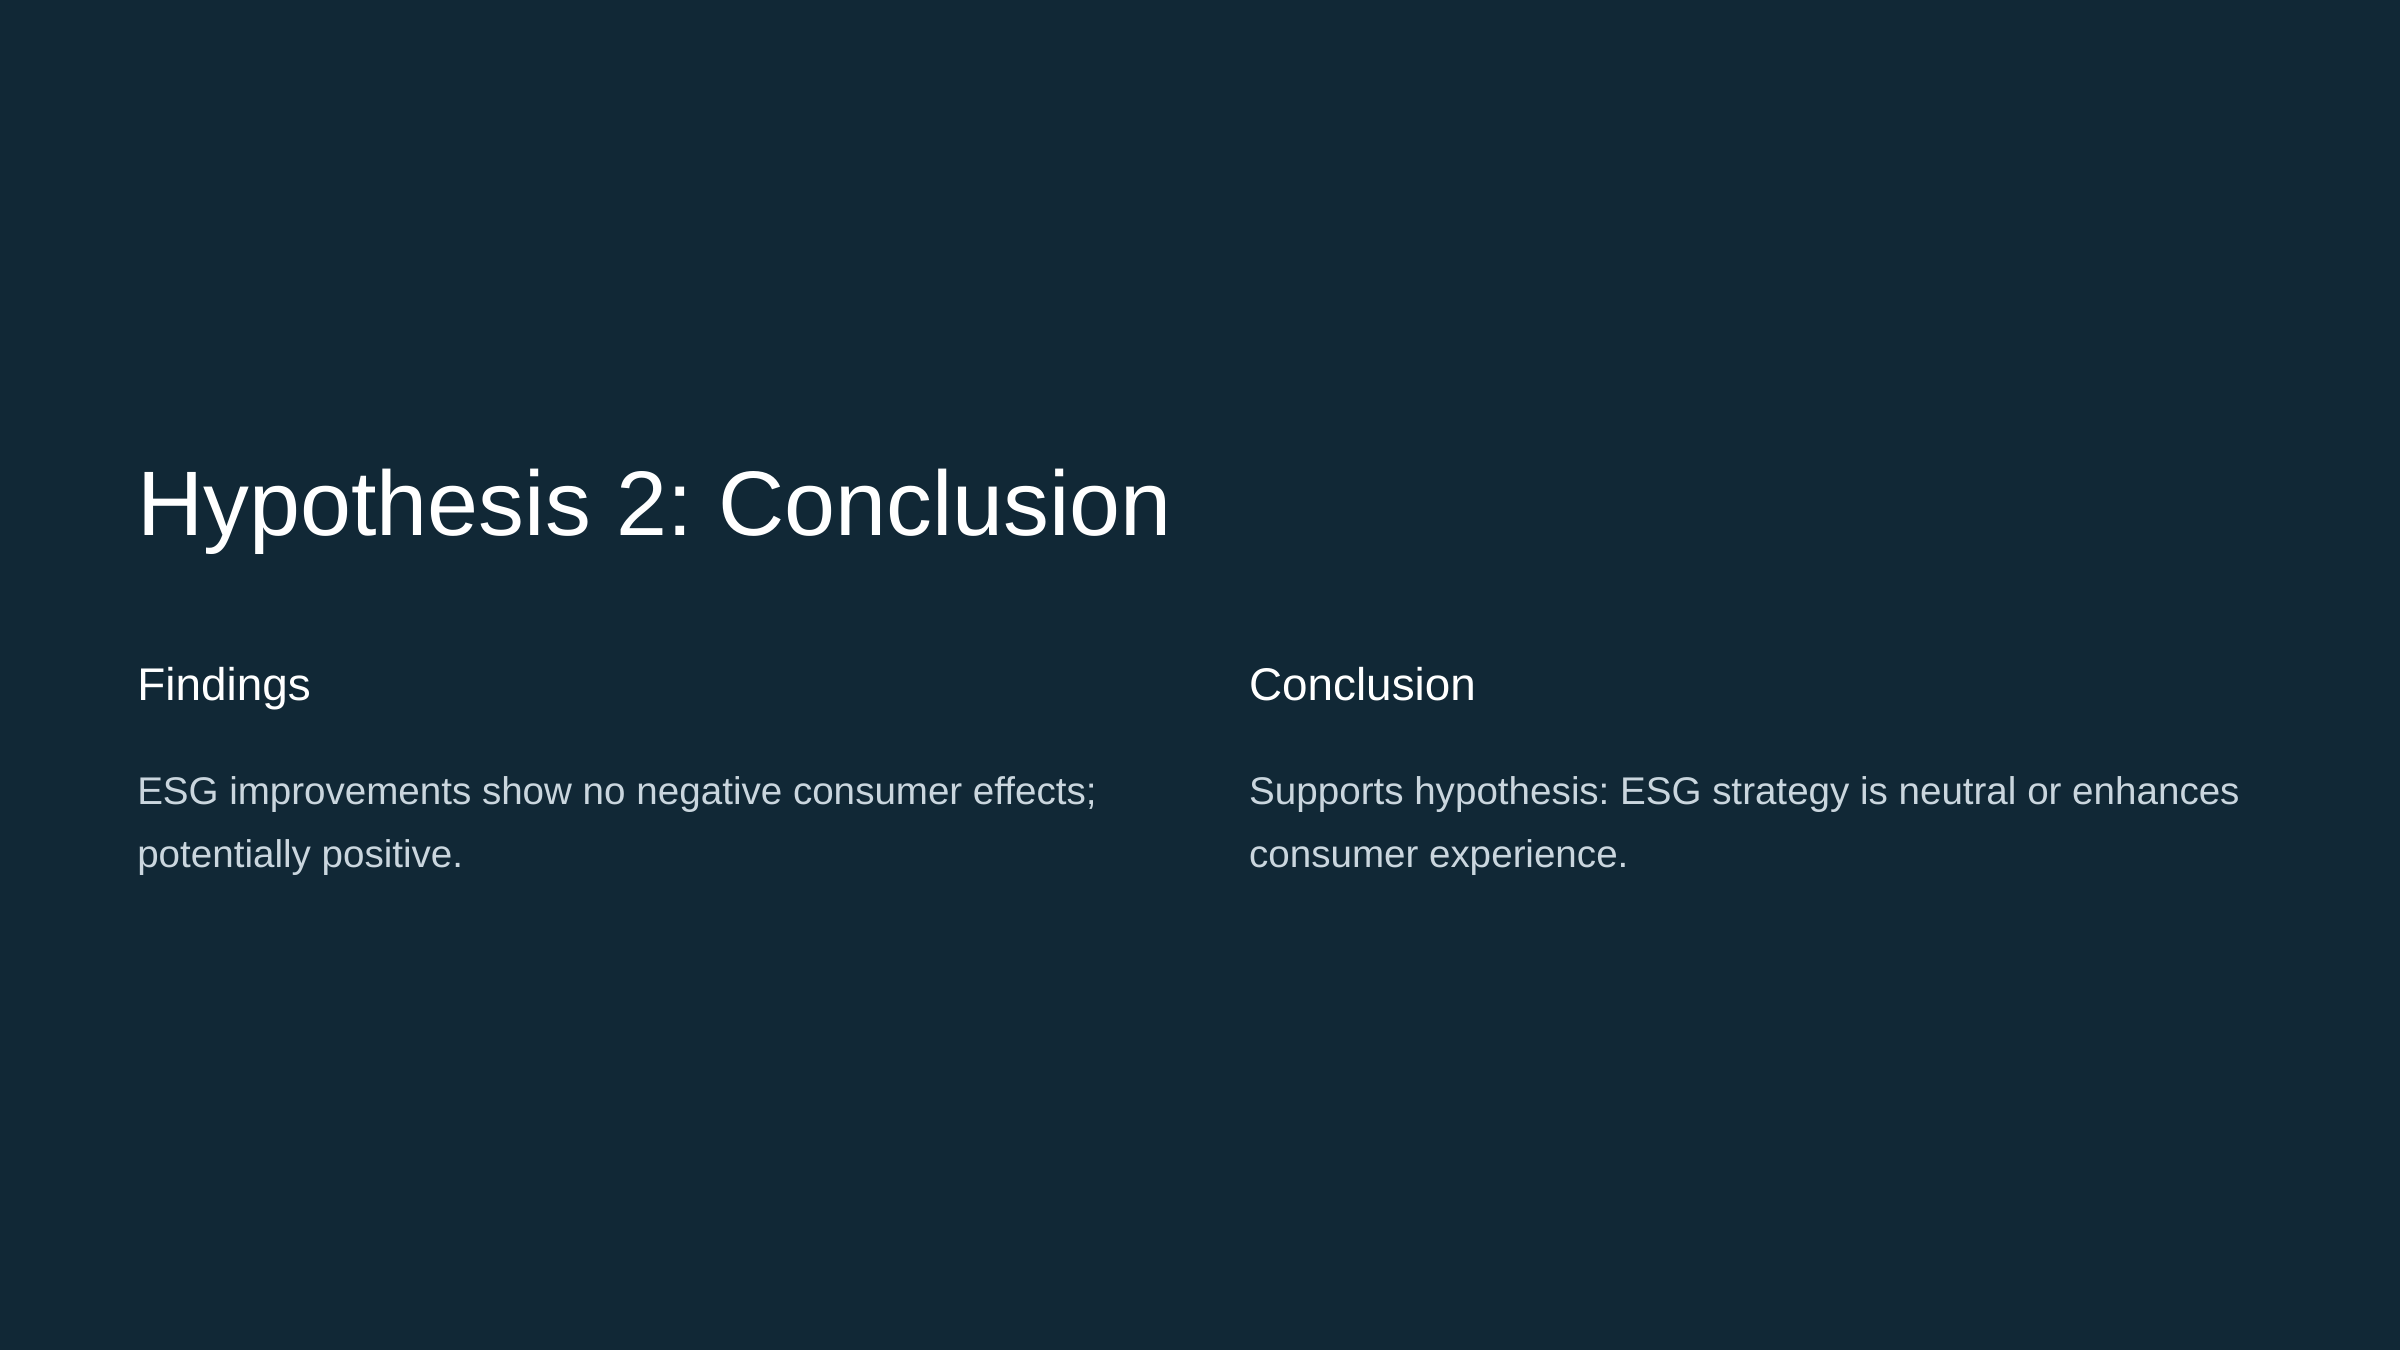

Hypothesis 2: Conclusion
Findings
Conclusion
ESG improvements show no negative consumer effects; potentially positive.
Supports hypothesis: ESG strategy is neutral or enhances consumer experience.